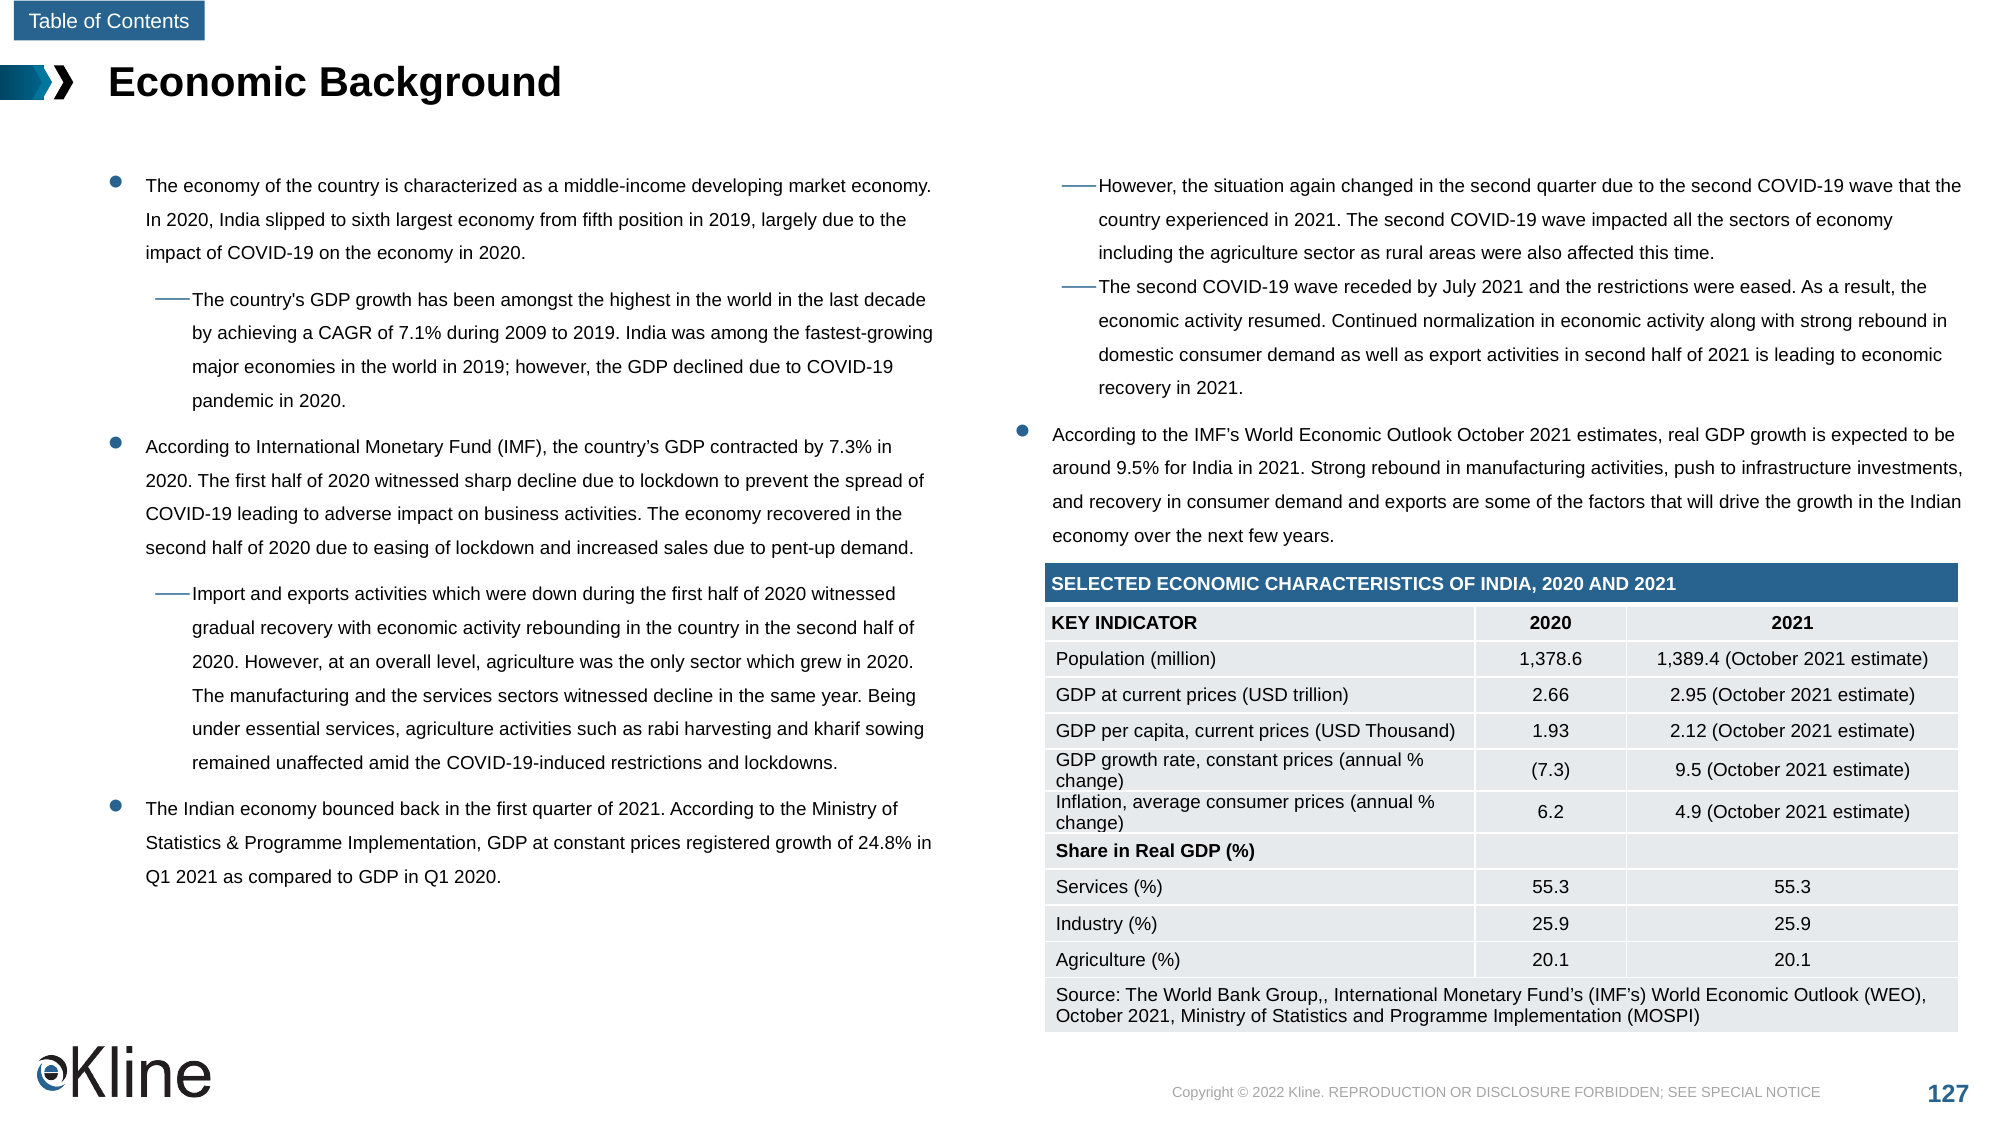

# Economic Background
The economy of the country is characterized as a middle-income developing market economy. In 2020, India slipped to sixth largest economy from fifth position in 2019, largely due to the impact of COVID-19 on the economy in 2020.
The country's GDP growth has been amongst the highest in the world in the last decade by achieving a CAGR of 7.1% during 2009 to 2019. India was among the fastest-growing major economies in the world in 2019; however, the GDP declined due to COVID-19 pandemic in 2020.
According to International Monetary Fund (IMF), the country’s GDP contracted by 7.3% in 2020. The first half of 2020 witnessed sharp decline due to lockdown to prevent the spread of COVID-19 leading to adverse impact on business activities. The economy recovered in the second half of 2020 due to easing of lockdown and increased sales due to pent-up demand.
Import and exports activities which were down during the first half of 2020 witnessed gradual recovery with economic activity rebounding in the country in the second half of 2020. However, at an overall level, agriculture was the only sector which grew in 2020. The manufacturing and the services sectors witnessed decline in the same year. Being under essential services, agriculture activities such as rabi harvesting and kharif sowing remained unaffected amid the COVID-19-induced restrictions and lockdowns.
The Indian economy bounced back in the first quarter of 2021. According to the Ministry of Statistics & Programme Implementation, GDP at constant prices registered growth of 24.8% in Q1 2021 as compared to GDP in Q1 2020.
However, the situation again changed in the second quarter due to the second COVID-19 wave that the country experienced in 2021. The second COVID-19 wave impacted all the sectors of economy including the agriculture sector as rural areas were also affected this time.
The second COVID-19 wave receded by July 2021 and the restrictions were eased. As a result, the economic activity resumed. Continued normalization in economic activity along with strong rebound in domestic consumer demand as well as export activities in second half of 2021 is leading to economic recovery in 2021.
According to the IMF’s World Economic Outlook October 2021 estimates, real GDP growth is expected to be around 9.5% for India in 2021. Strong rebound in manufacturing activities, push to infrastructure investments, and recovery in consumer demand and exports are some of the factors that will drive the growth in the Indian economy over the next few years.

| SELECTED ECONOMIC CHARACTERISTICS OF INDIA, 2020 AND 2021 |  |  |
| --- | --- | --- |
| KEY INDICATOR | 2020 | 2021 |
| Population (million) | 1,378.6 | 1,389.4 (October 2021 estimate) |
| GDP at current prices (USD trillion) | 2.66 | 2.95 (October 2021 estimate) |
| GDP per capita, current prices (USD Thousand) | 1.93 | 2.12 (October 2021 estimate) |
| GDP growth rate, constant prices (annual % change) | (7.3) | 9.5 (October 2021 estimate) |
| Inflation, average consumer prices (annual % change) | 6.2 | 4.9 (October 2021 estimate) |
| Share in Real GDP (%) |  |  |
| Services (%) | 55.3 | 55.3 |
| Industry (%) | 25.9 | 25.9 |
| Agriculture (%) | 20.1 | 20.1 |
| Source: The World Bank Group,, International Monetary Fund’s (IMF’s) World Economic Outlook (WEO), October 2021, Ministry of Statistics and Programme Implementation (MOSPI) |  |  |